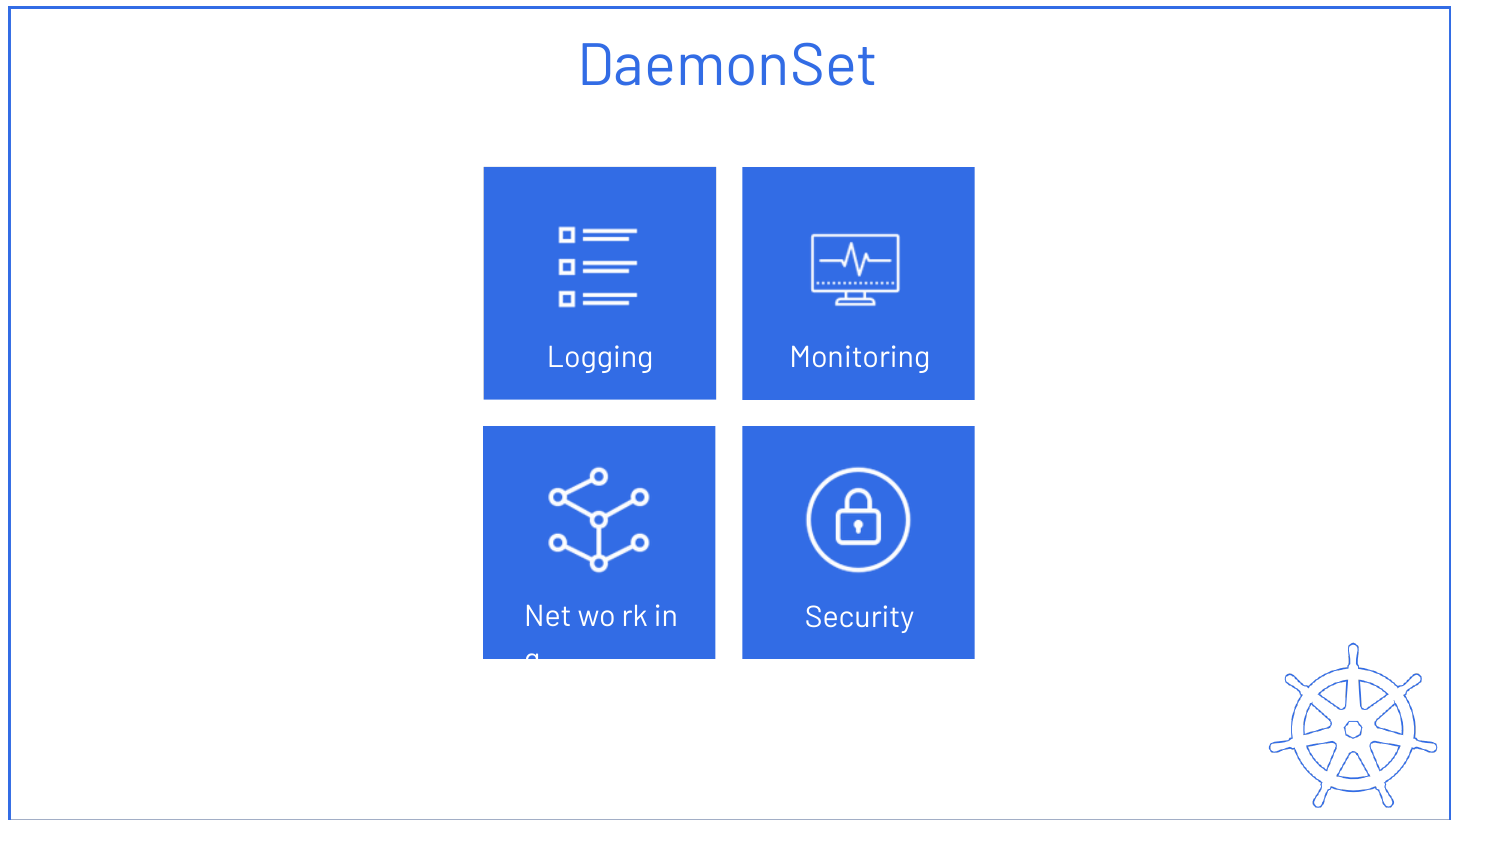

DaemonSet

Logging
Monitoring

Net wo rk in g
Security